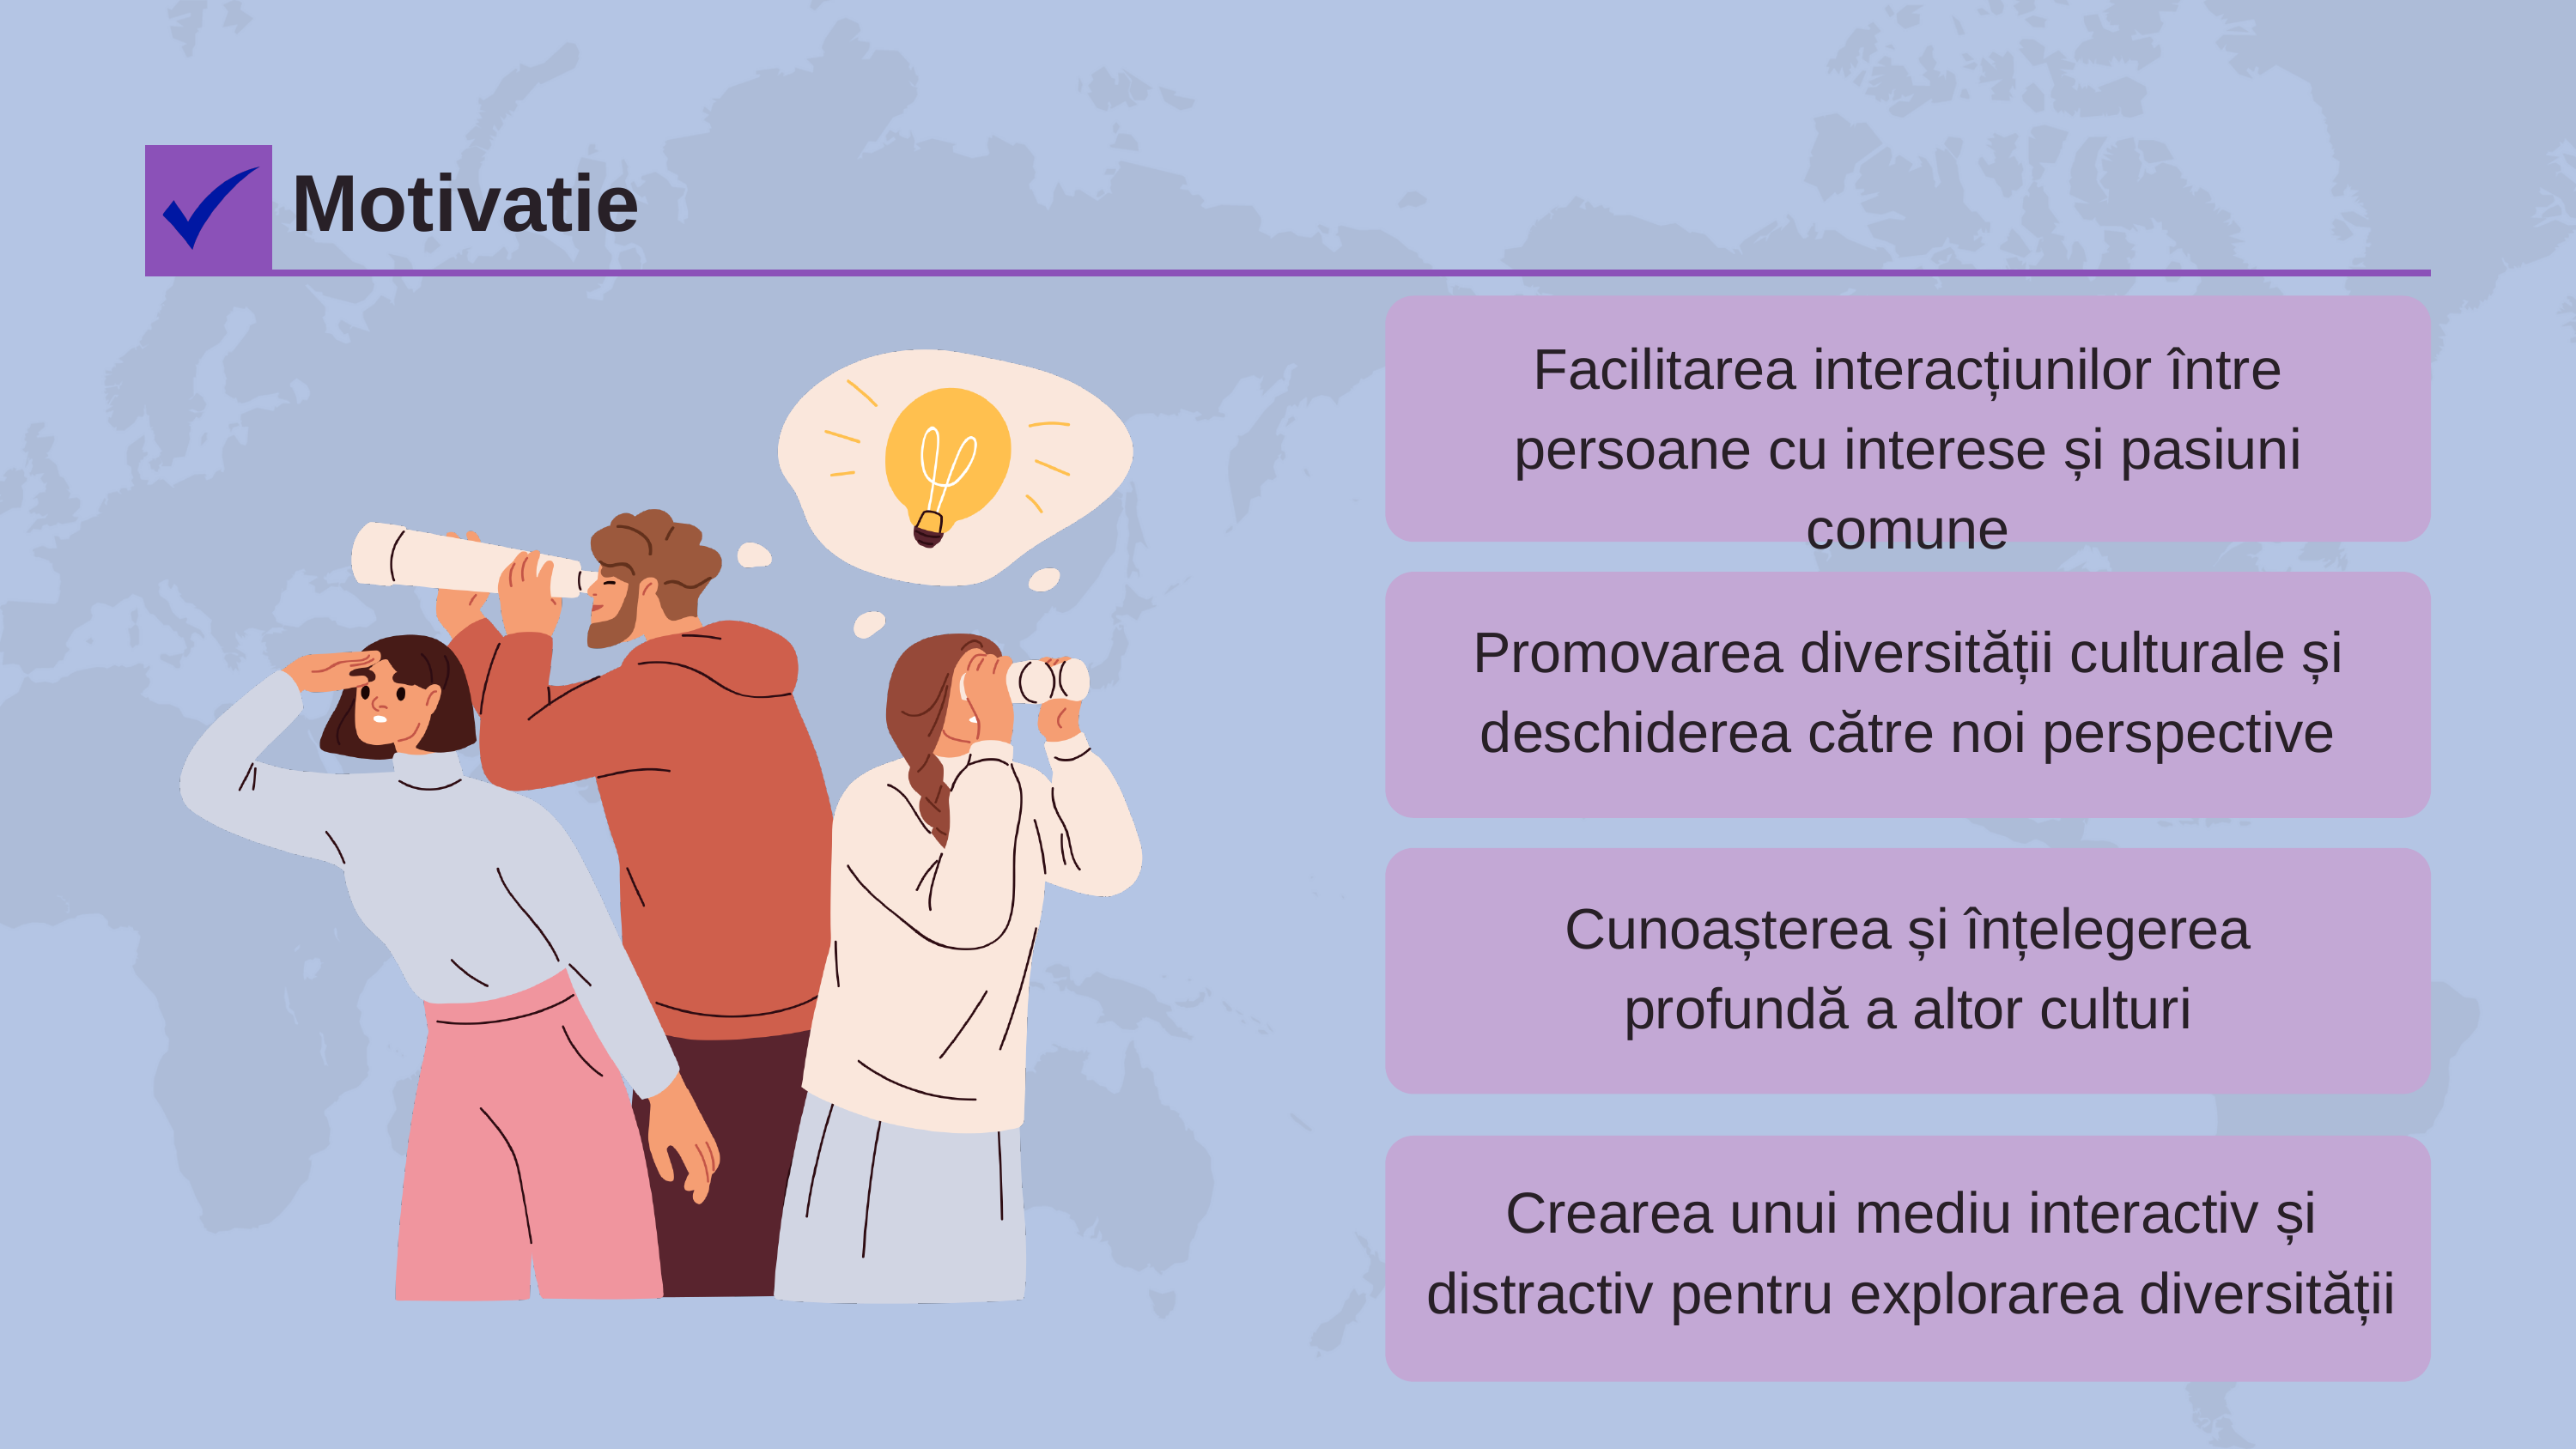

Motivatie

Facilitarea interacțiunilor între persoane cu interese și pasiuni comune

Promovarea diversității culturale și deschiderea către noi perspective

Cunoașterea și înțelegerea profundă a altor culturi

Crearea unui mediu interactiv și distractiv pentru explorarea diversității